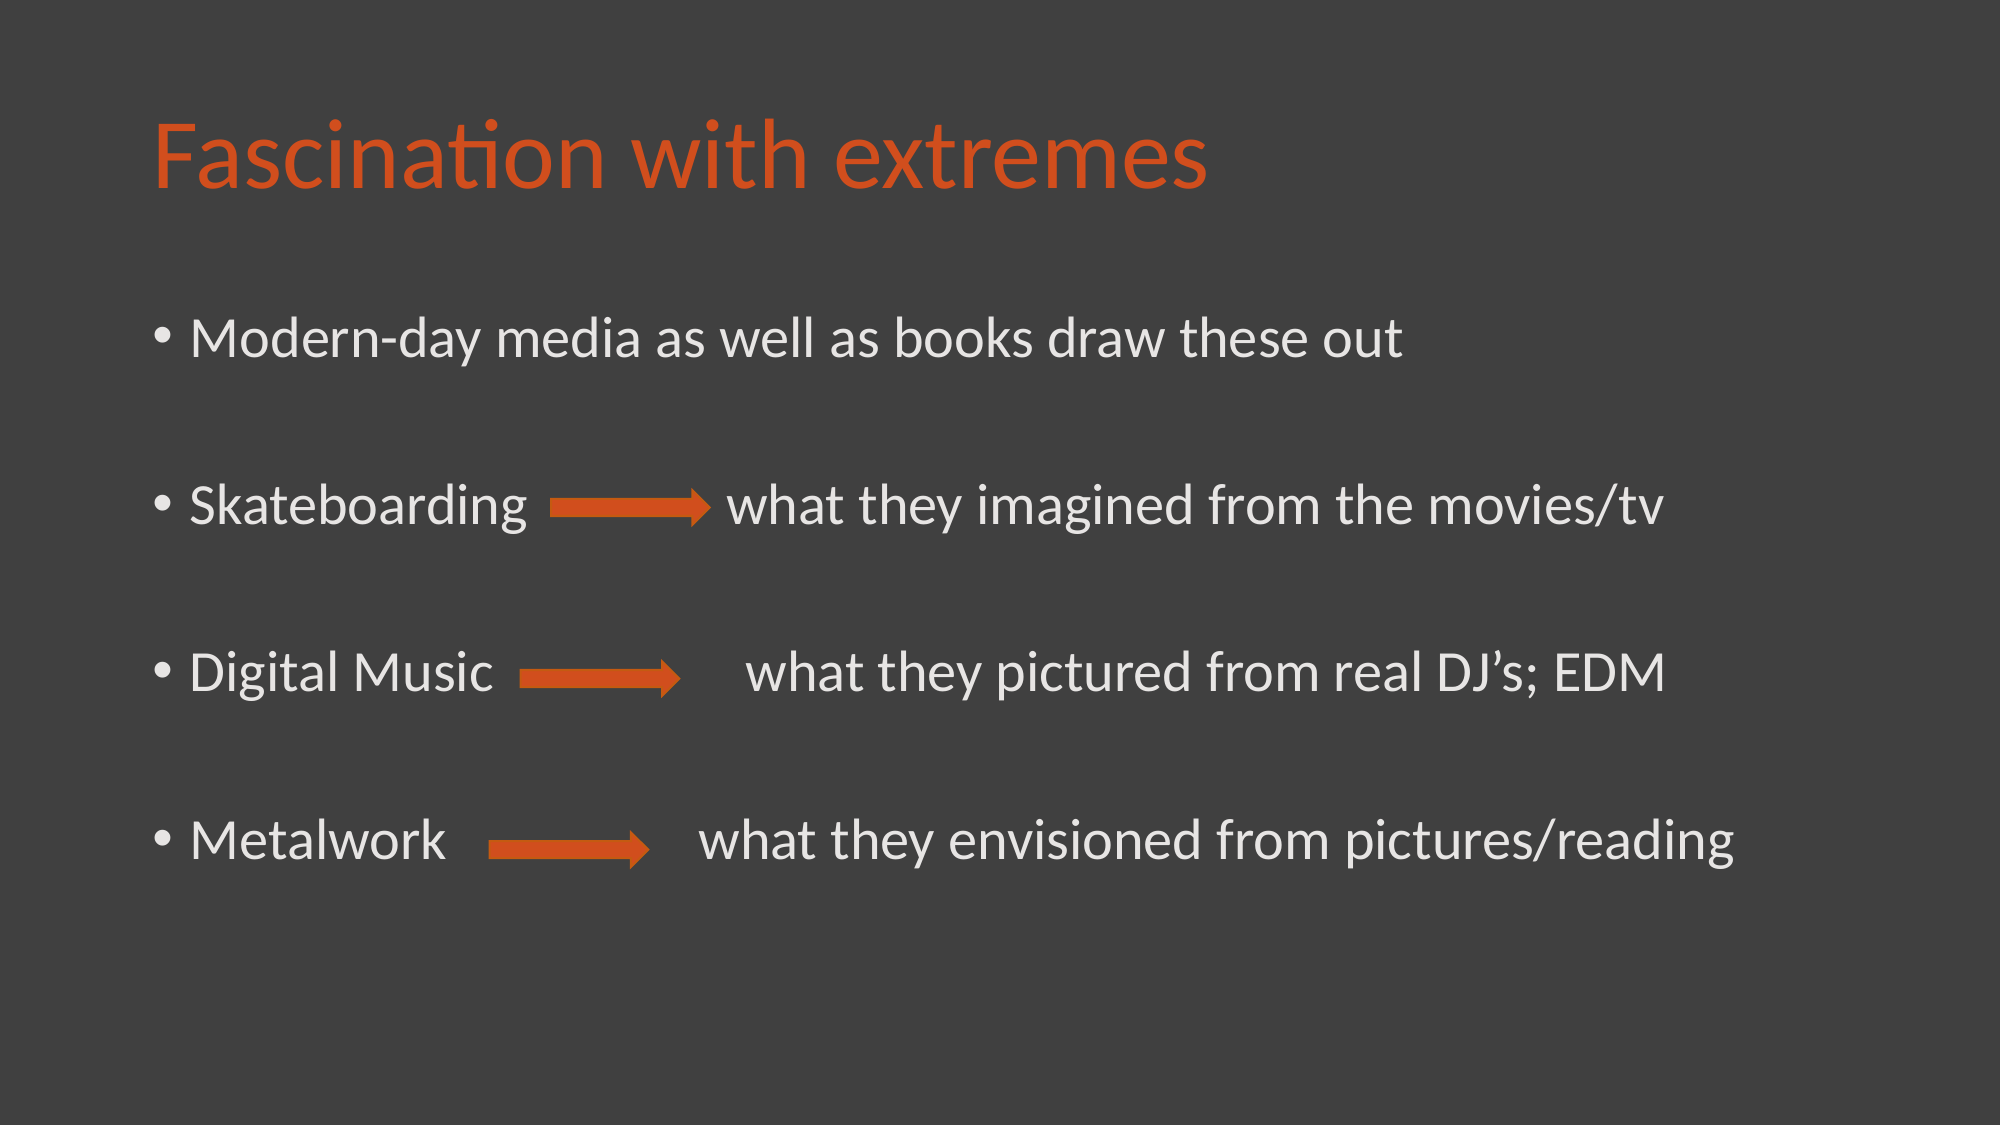

# Fascination with extremes
Modern-day media as well as books draw these out

Skateboarding               what they imagined from the movies/tv

Digital Music 	        what they pictured from real DJ’s; EDM

Metalwork                   what they envisioned from pictures/reading